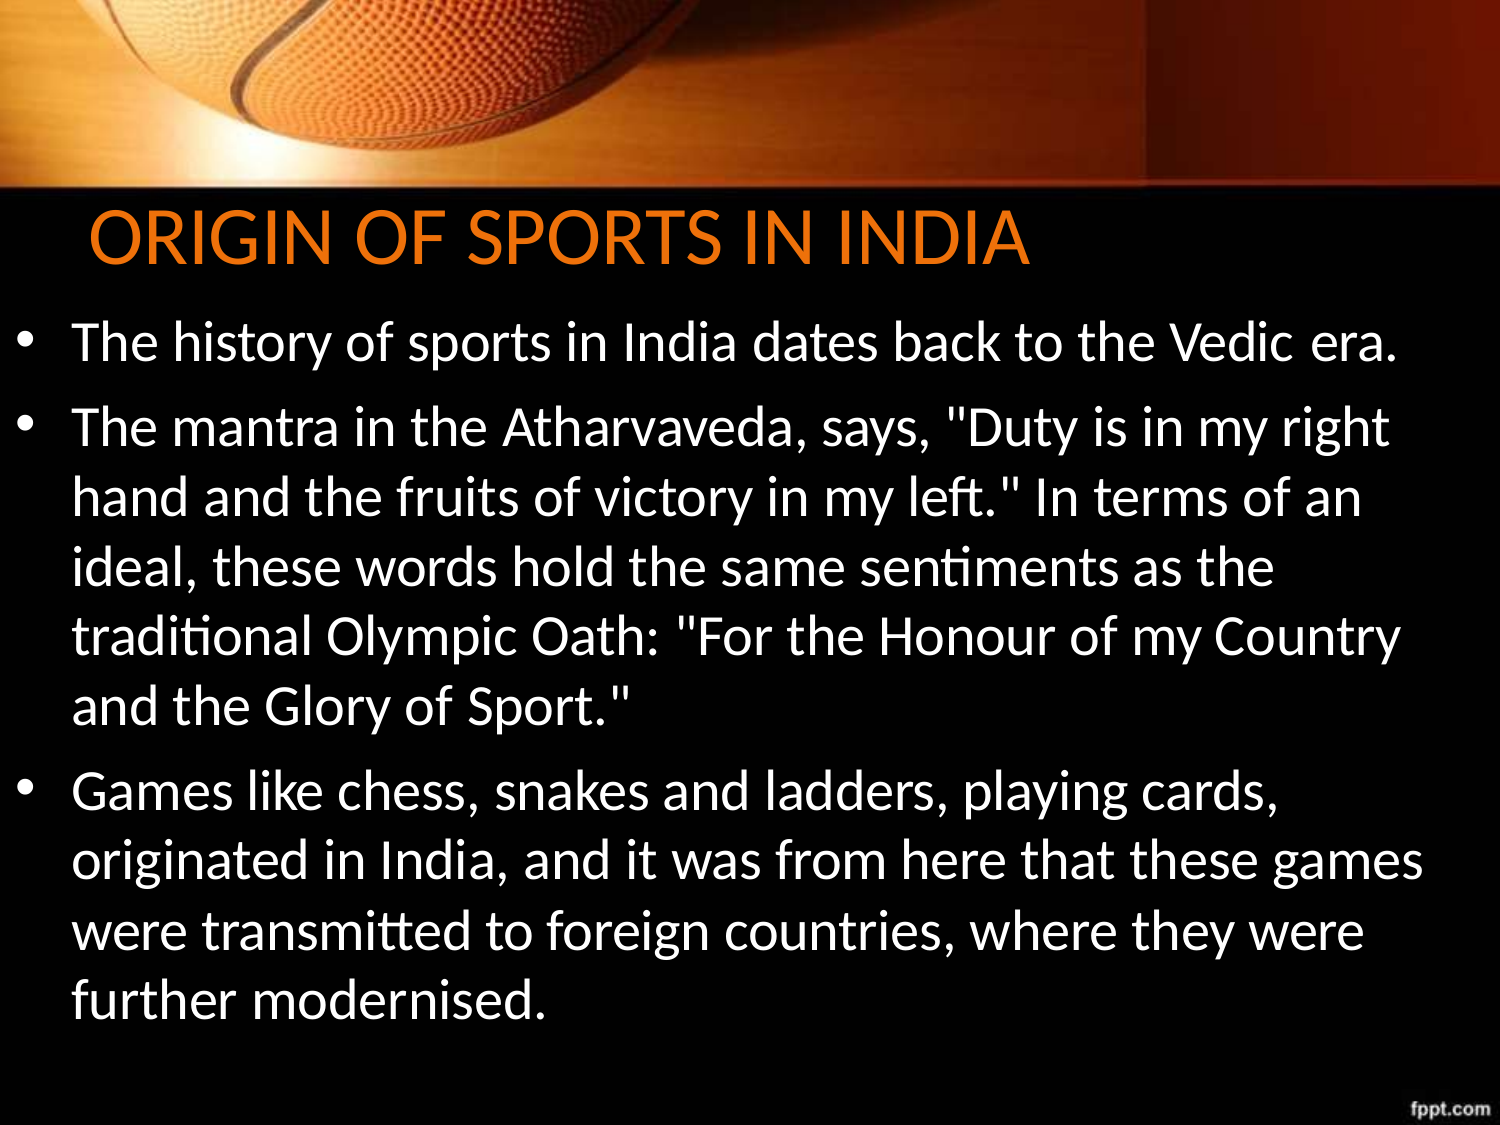

# ORIGIN OF SPORTS IN INDIA
The history of sports in India dates back to the Vedic era.
The mantra in the Atharvaveda, says, "Duty is in my right  hand and the fruits of victory in my left." In terms of an  ideal, these words hold the same sentiments as the  traditional Olympic Oath: "For the Honour of my Country  and the Glory of Sport."
Games like chess, snakes and ladders, playing cards,  originated in India, and it was from here that these games  were transmitted to foreign countries, where they were  further modernised.